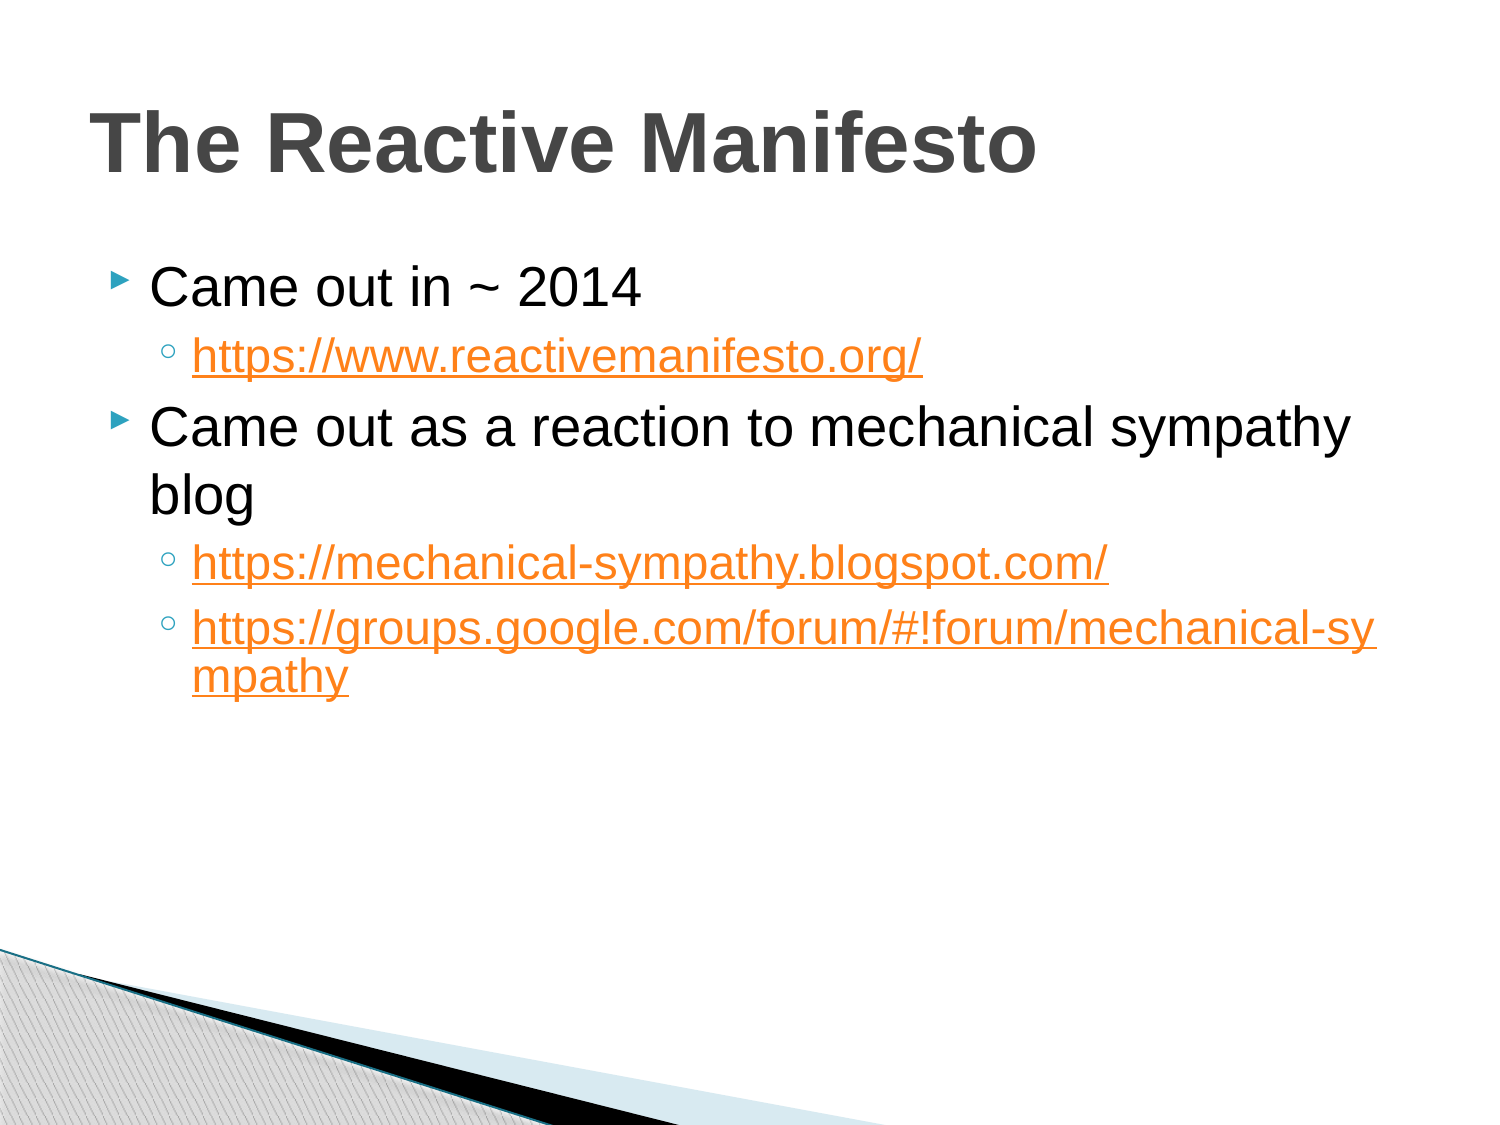

# The Reactive Manifesto
Came out in ~ 2014
https://www.reactivemanifesto.org/
Came out as a reaction to mechanical sympathy blog
https://mechanical-sympathy.blogspot.com/
https://groups.google.com/forum/#!forum/mechanical-sympathy